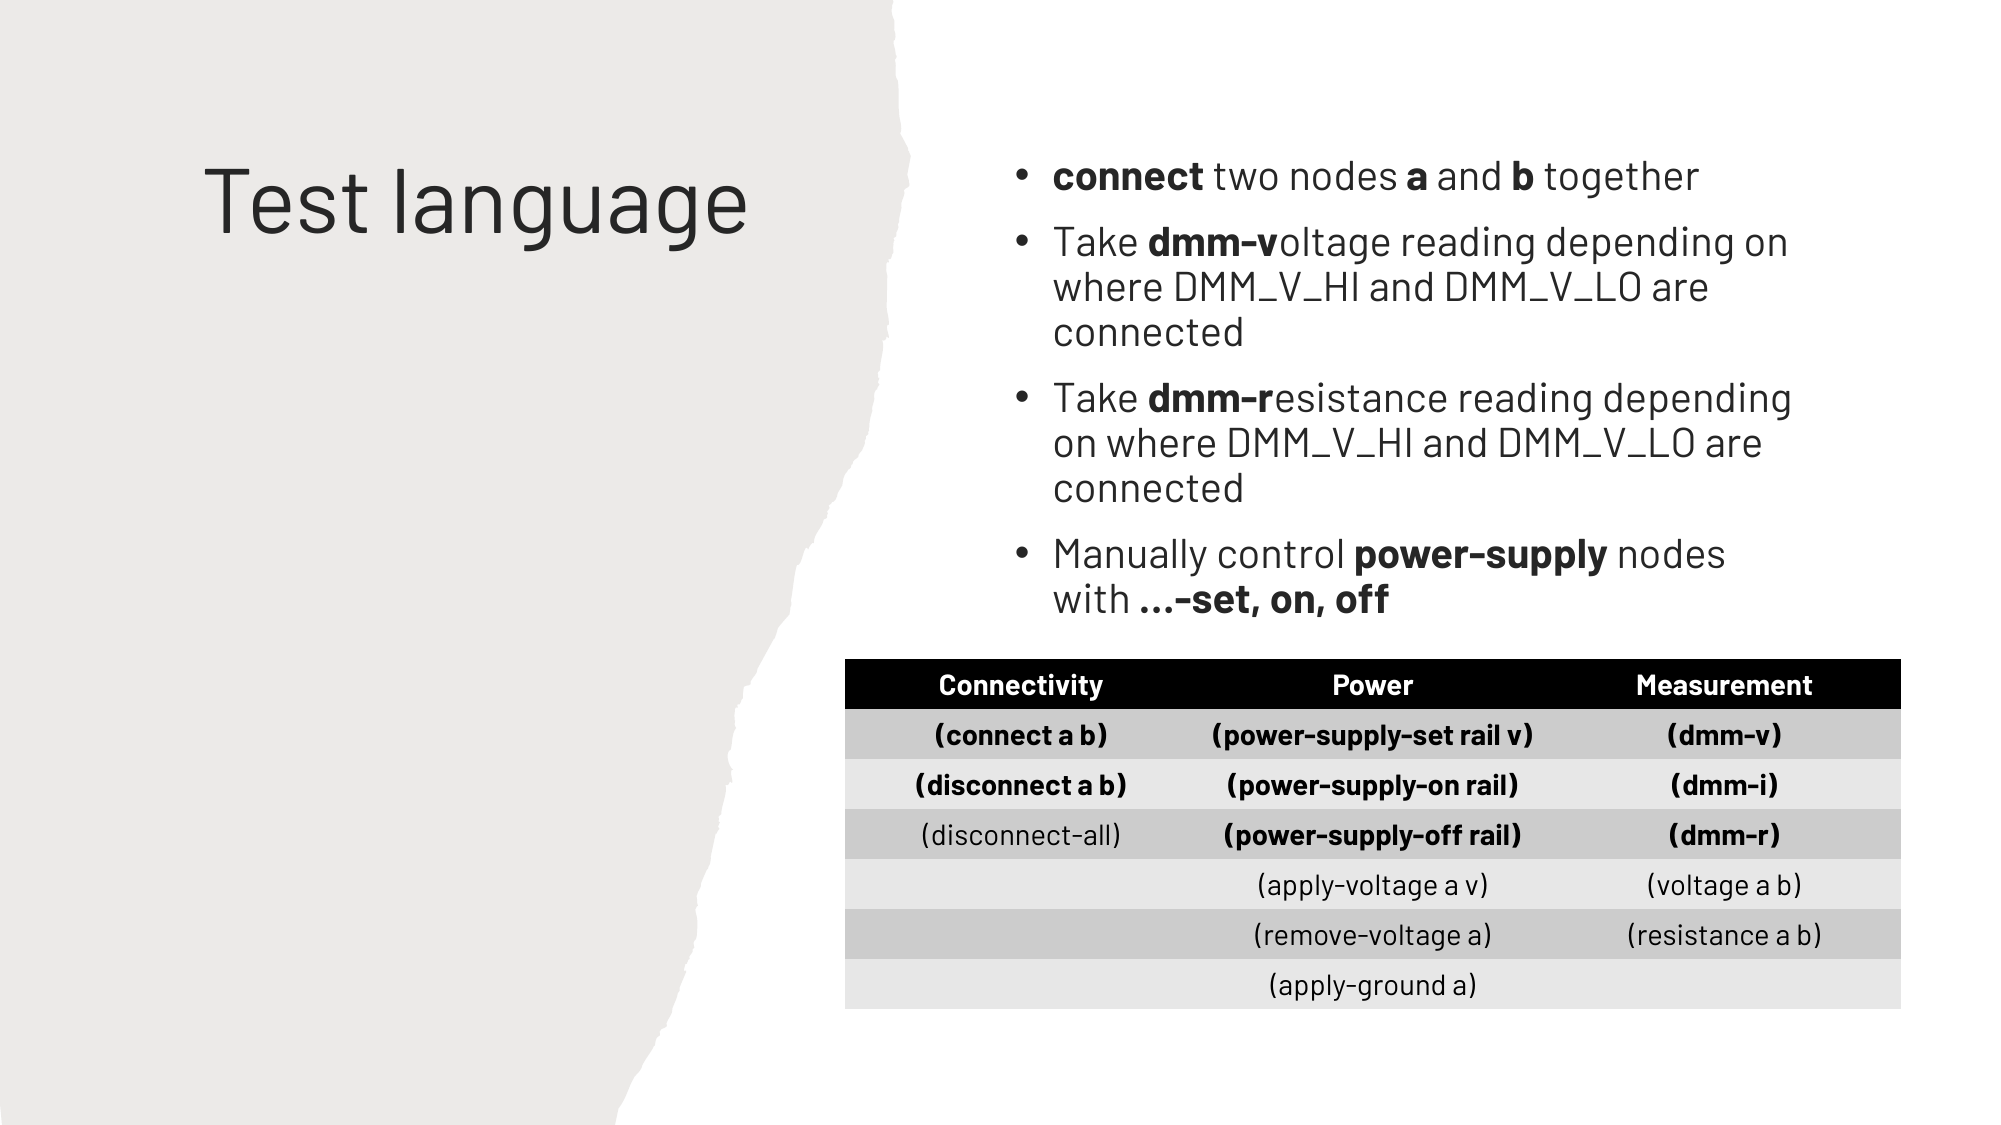

# Test language
connect two nodes a and b together
Take dmm-voltage reading depending on where DMM_V_HI and DMM_V_LO are connected
Take dmm-resistance reading depending on where DMM_V_HI and DMM_V_LO are connected
Manually control power-supply nodes with …-set, on, off

| Connectivity | Power | Measurement |
| --- | --- | --- |
| (connect a b) | (power-supply-set rail v) | (dmm-v) |
| (disconnect a b) | (power-supply-on rail) | (dmm-i) |
| (disconnect-all) | (power-supply-off rail) | (dmm-r) |
|  | (apply-voltage a v) | (voltage a b) |
|  | (remove-voltage a) | (resistance a b) |
|  | (apply-ground a) |  |